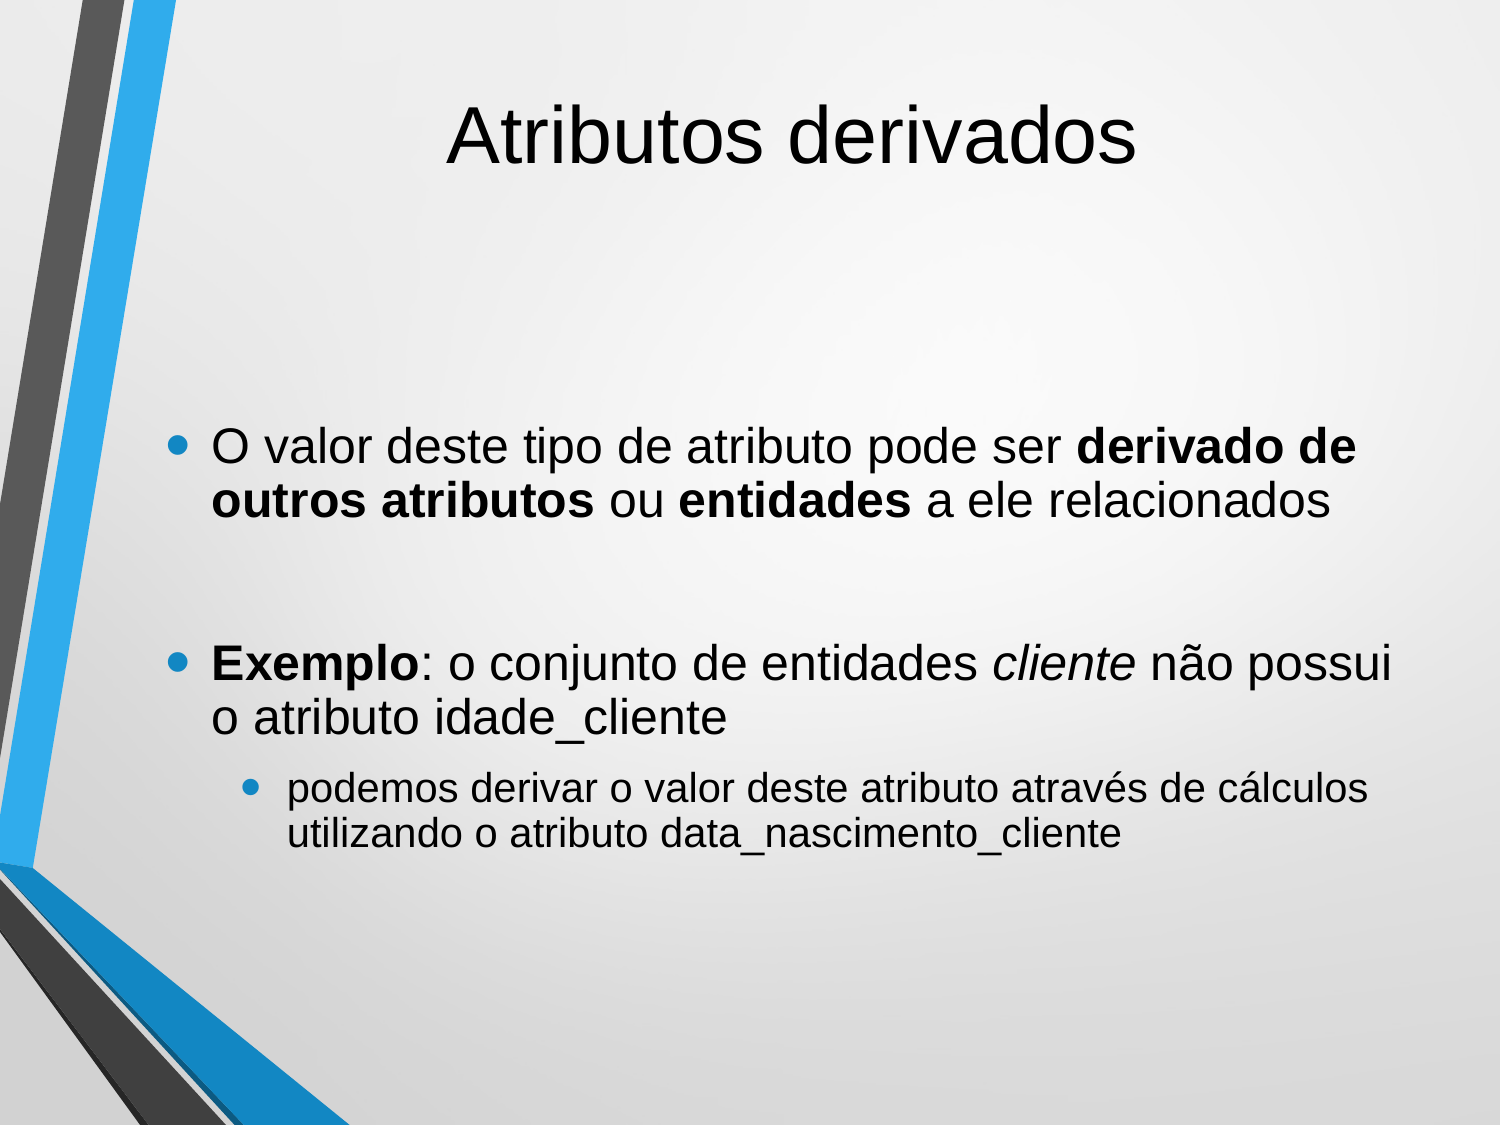

# Atributos derivados
O valor deste tipo de atributo pode ser derivado de outros atributos ou entidades a ele relacionados

Exemplo: o conjunto de entidades cliente não possui o atributo idade_cliente
podemos derivar o valor deste atributo através de cálculos utilizando o atributo data_nascimento_cliente